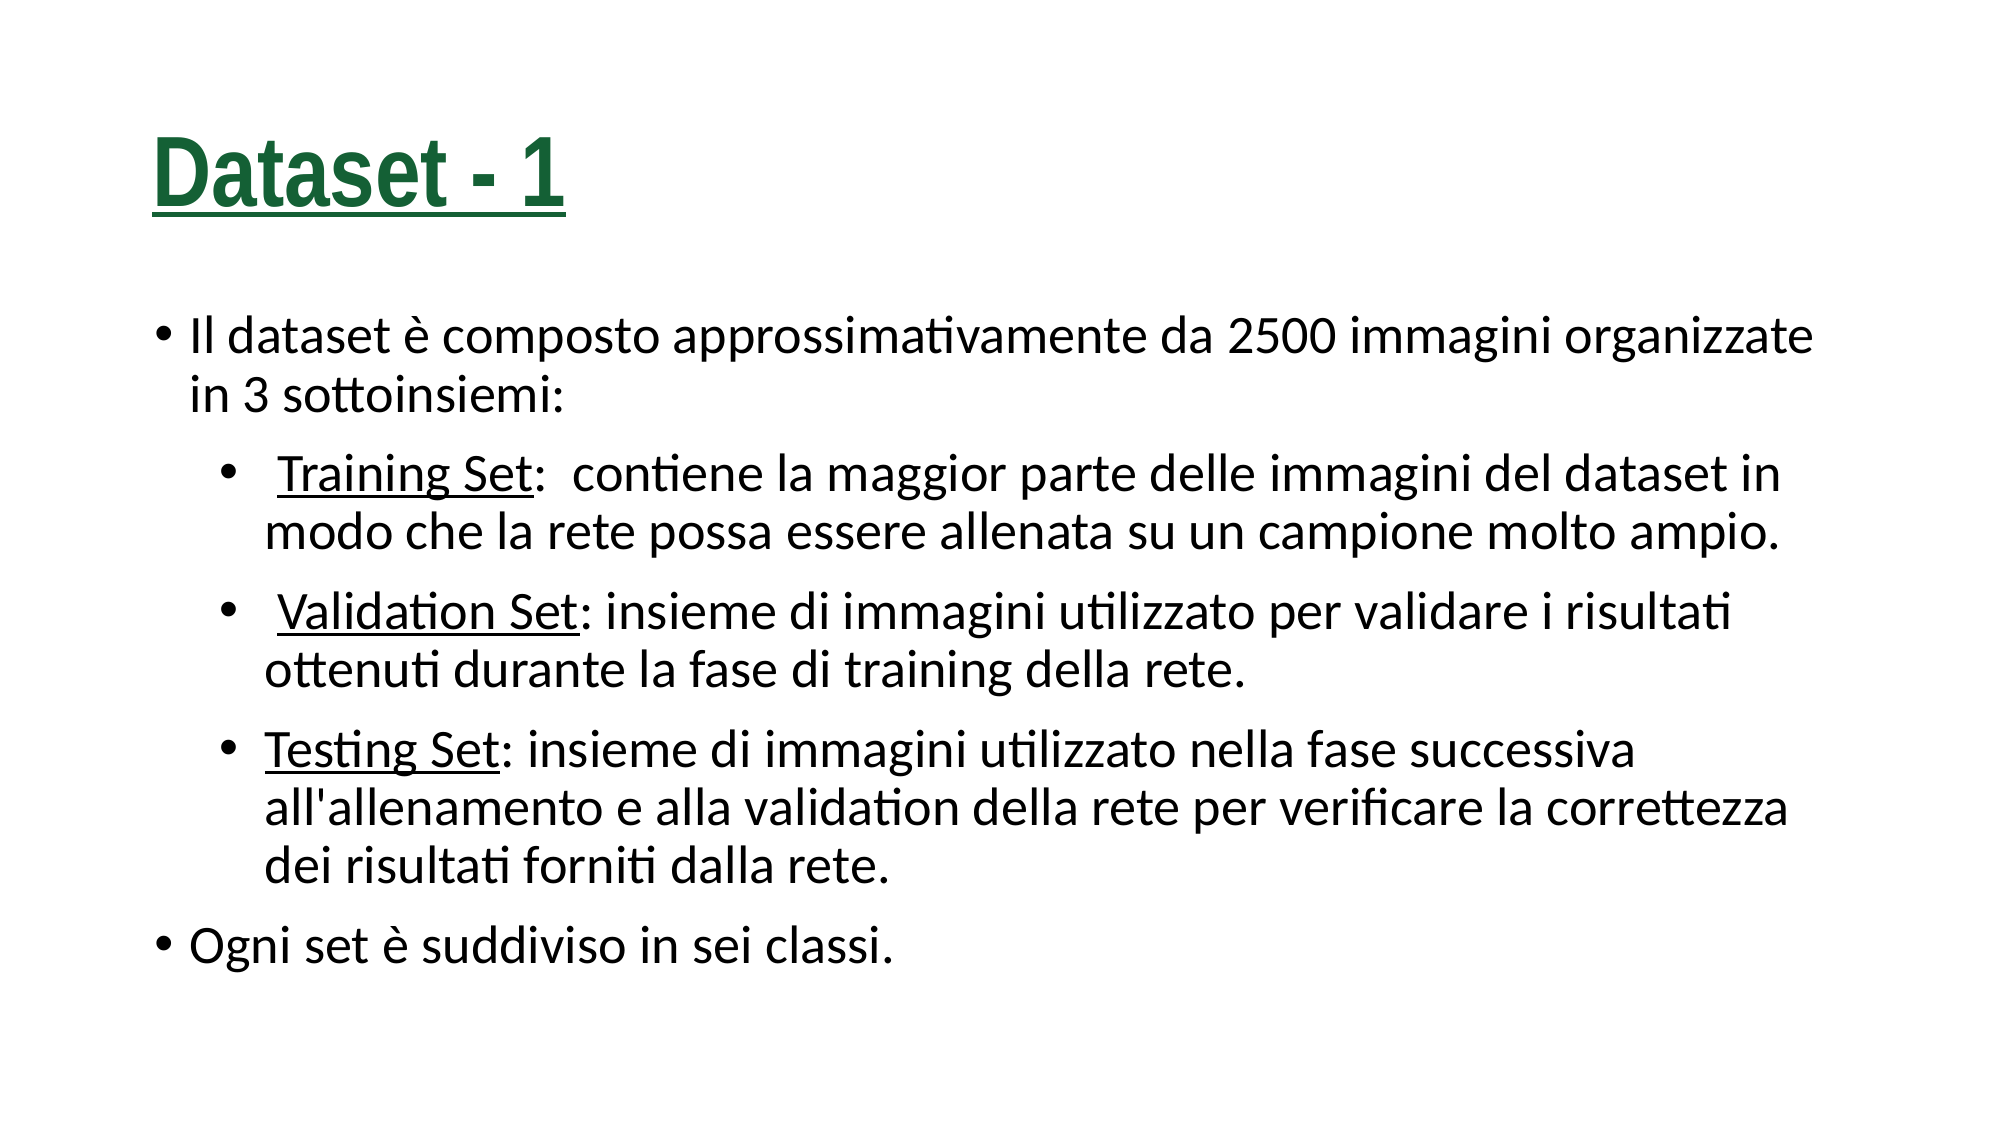

# Dataset - 1
Il dataset è composto approssimativamente da 2500 immagini organizzate in 3 sottoinsiemi:
 Training Set:  contiene la maggior parte delle immagini del dataset in modo che la rete possa essere allenata su un campione molto ampio.
 Validation Set: insieme di immagini utilizzato per validare i risultati ottenuti durante la fase di training della rete.
Testing Set: insieme di immagini utilizzato nella fase successiva all'allenamento e alla validation della rete per verificare la correttezza dei risultati forniti dalla rete.
Ogni set è suddiviso in sei classi.